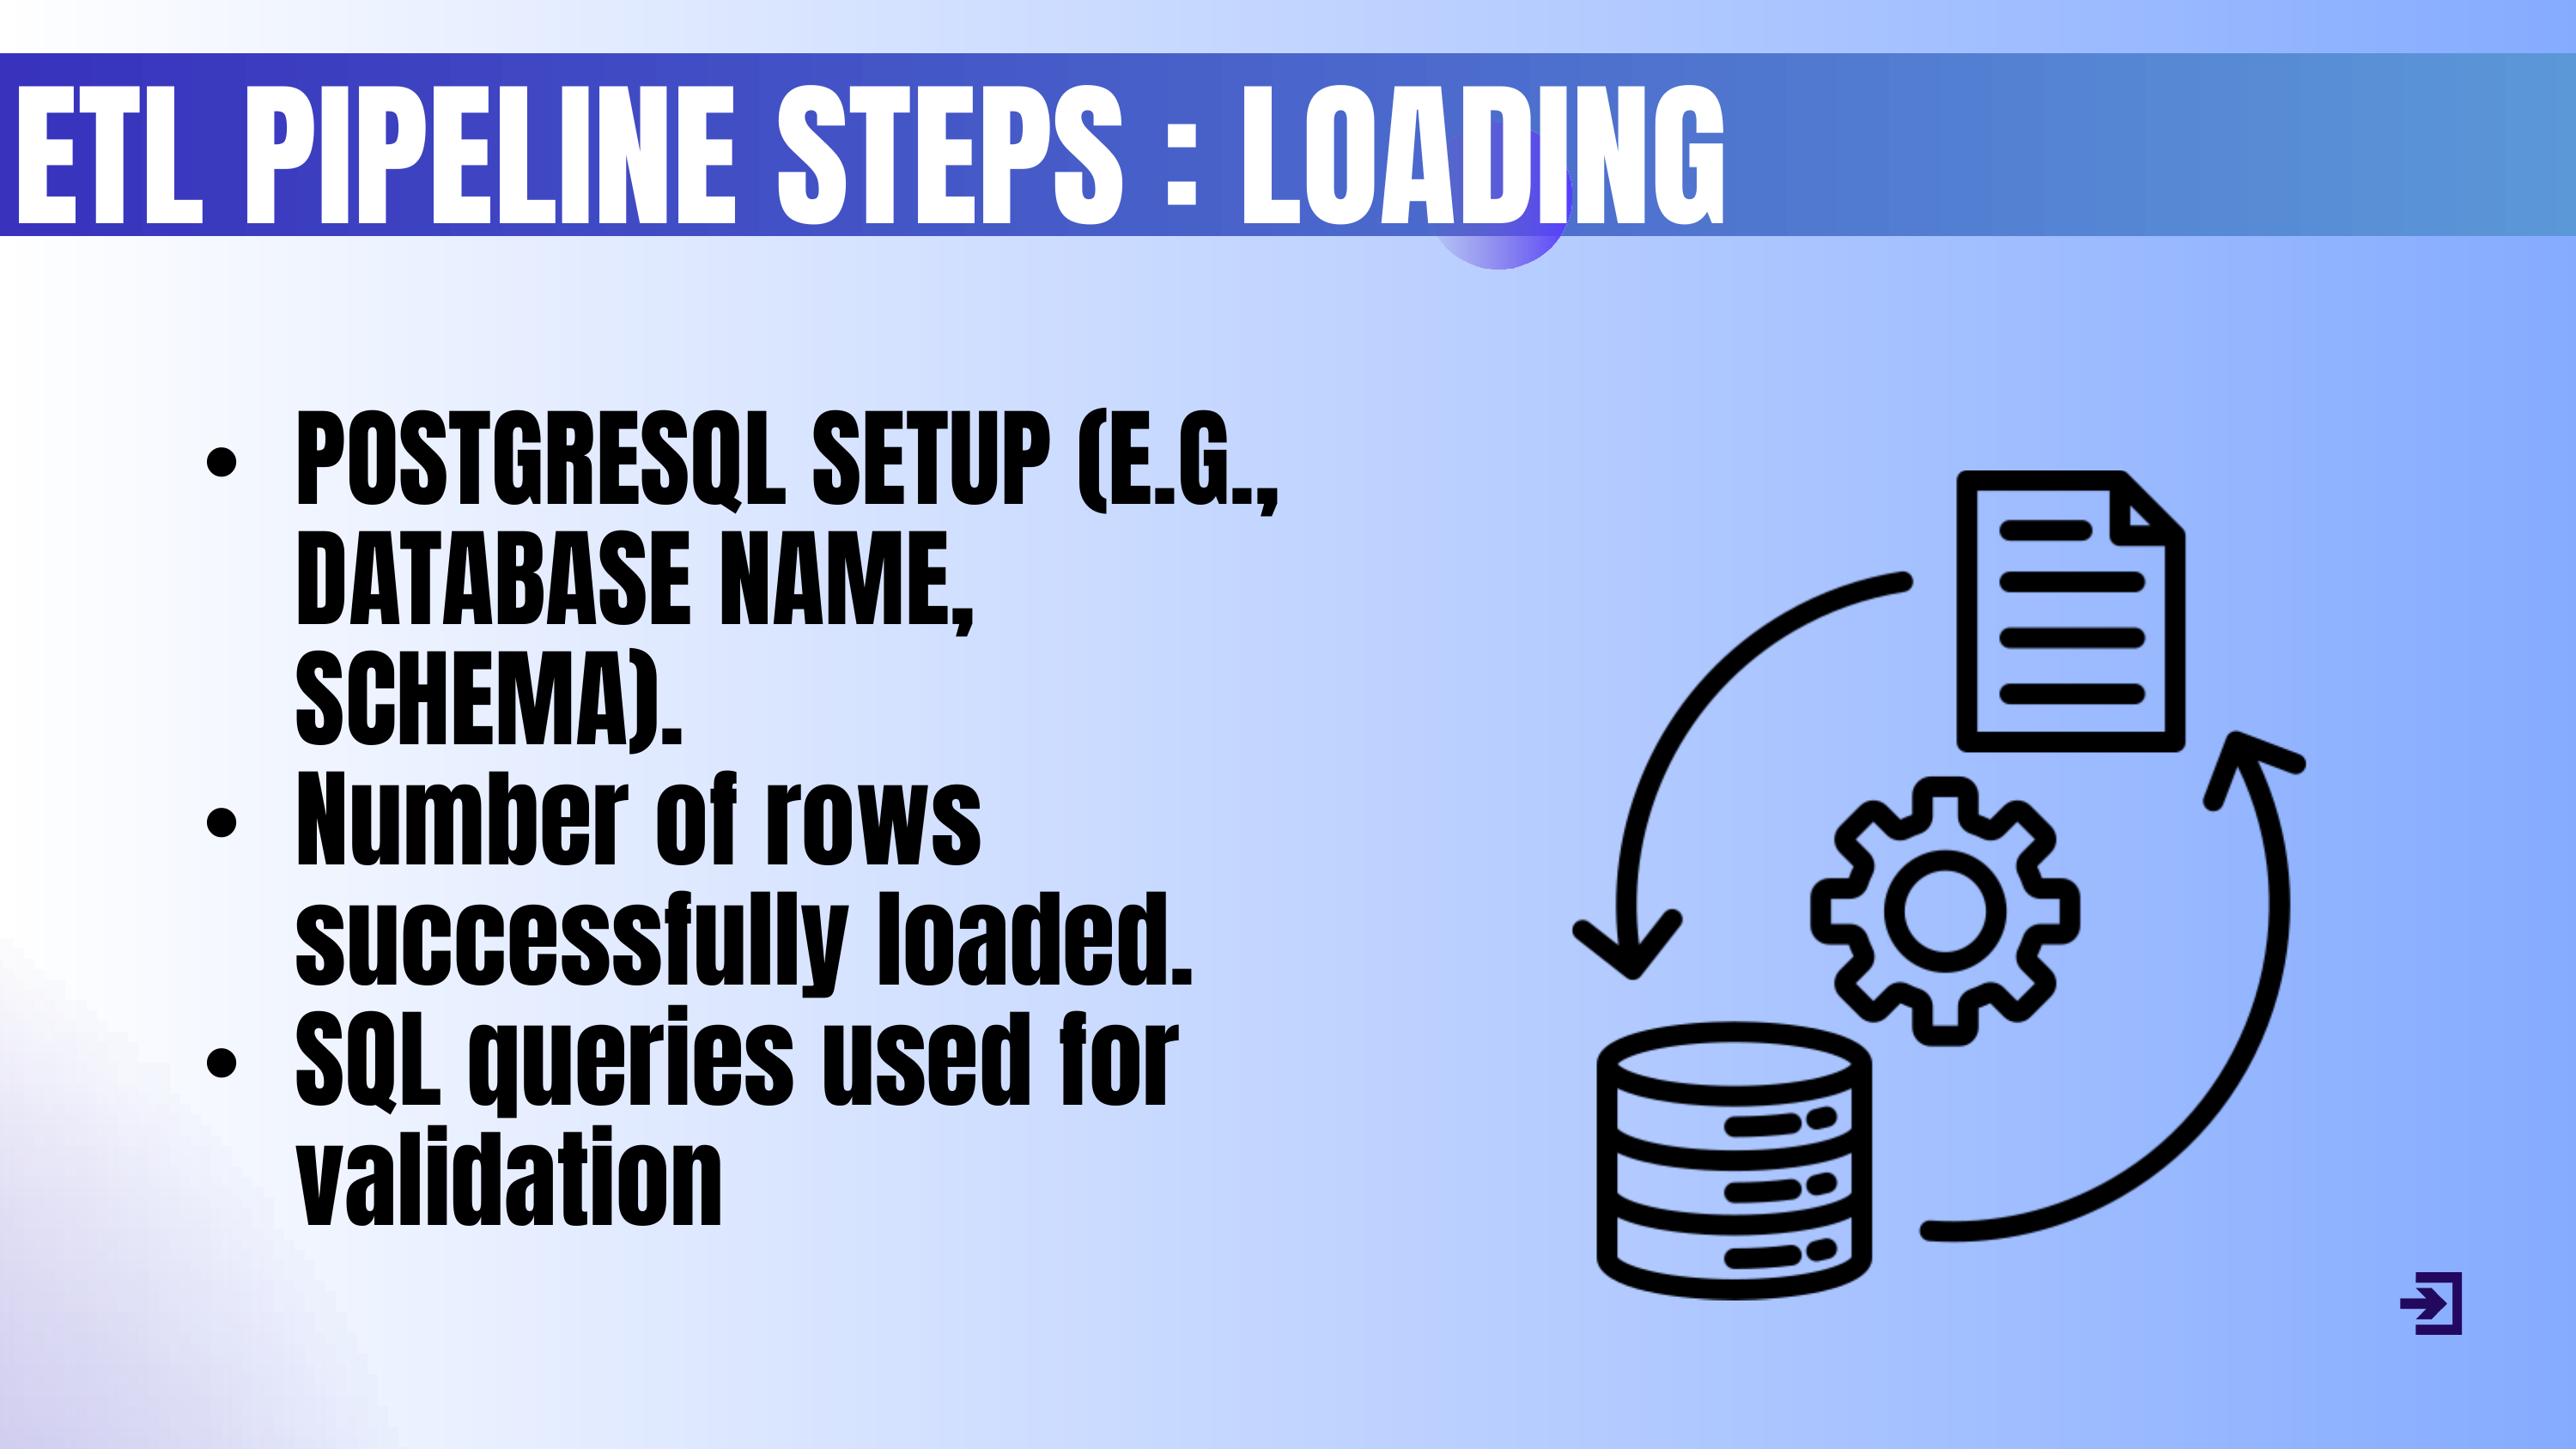

ETL PIPELINE STEPS : LOADING

POSTGRESQL SETUP (E.G., DATABASE NAME, SCHEMA).
Number of rows successfully loaded.
SQL queries used for validation